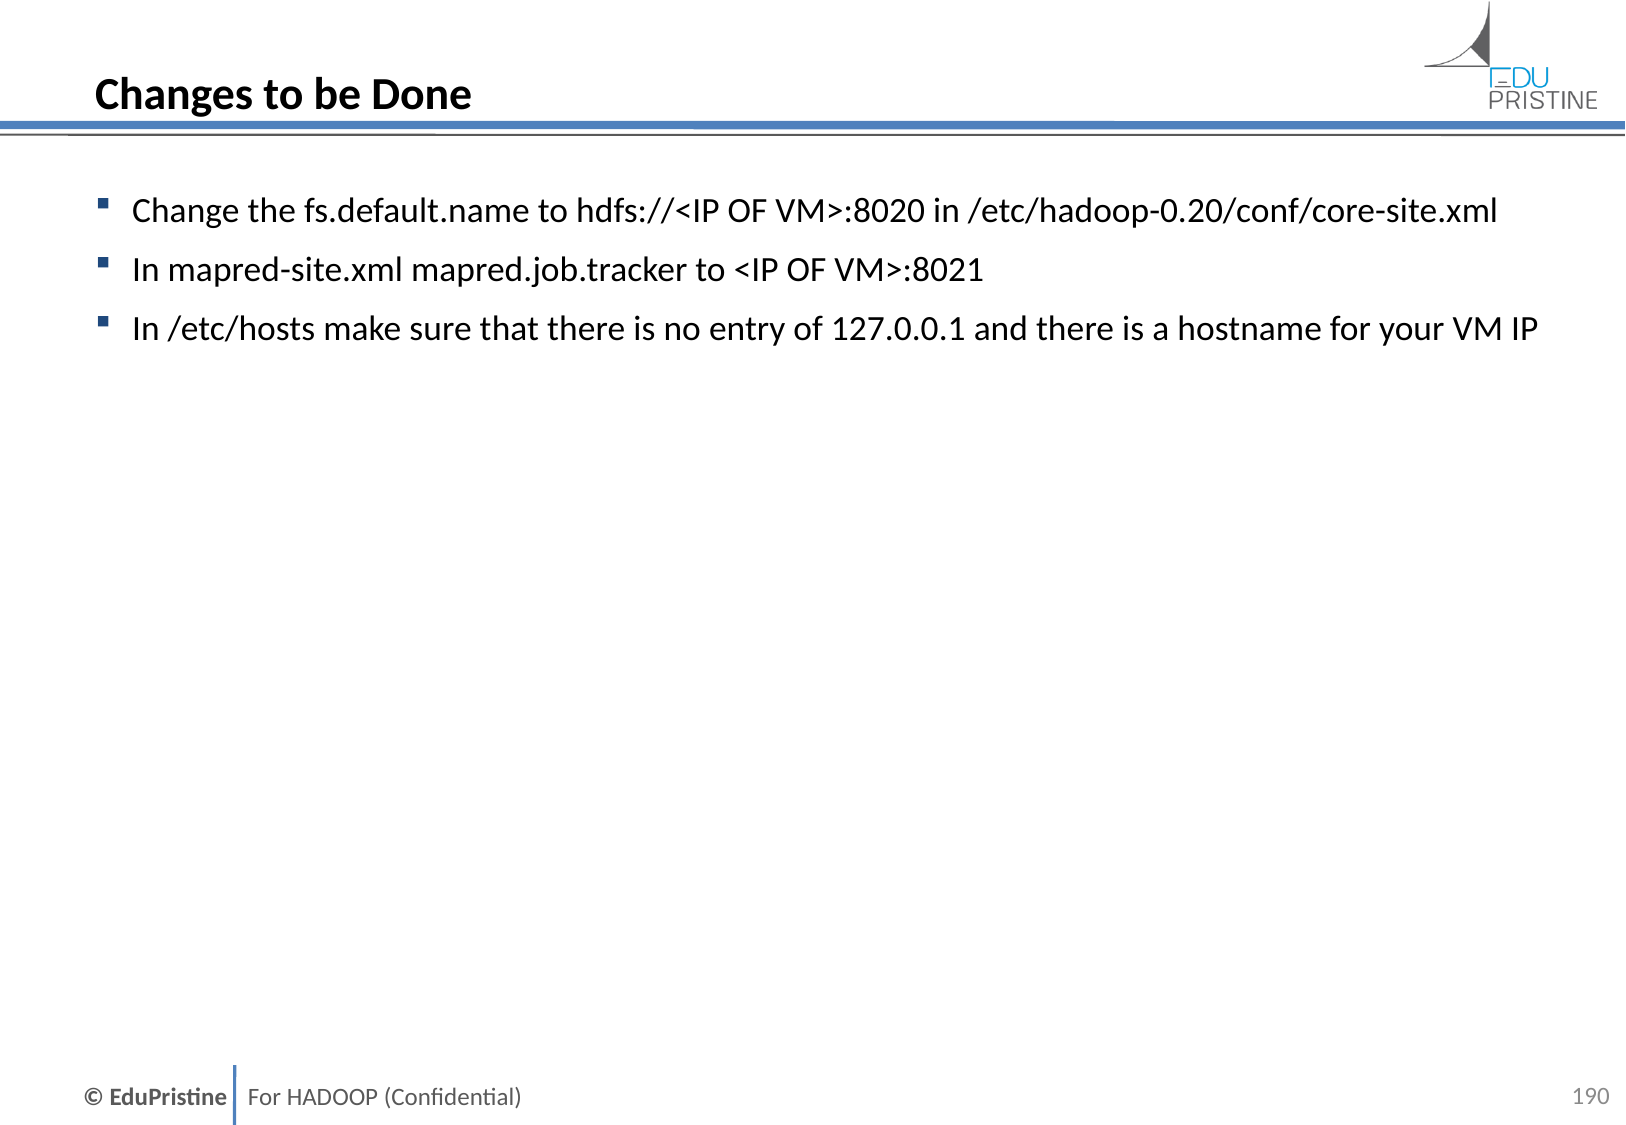

# Changes to be Done
Change the fs.default.name to hdfs://<IP OF VM>:8020 in /etc/hadoop-0.20/conf/core-site.xml
In mapred-site.xml mapred.job.tracker to <IP OF VM>:8021
In /etc/hosts make sure that there is no entry of 127.0.0.1 and there is a hostname for your VM IP
190